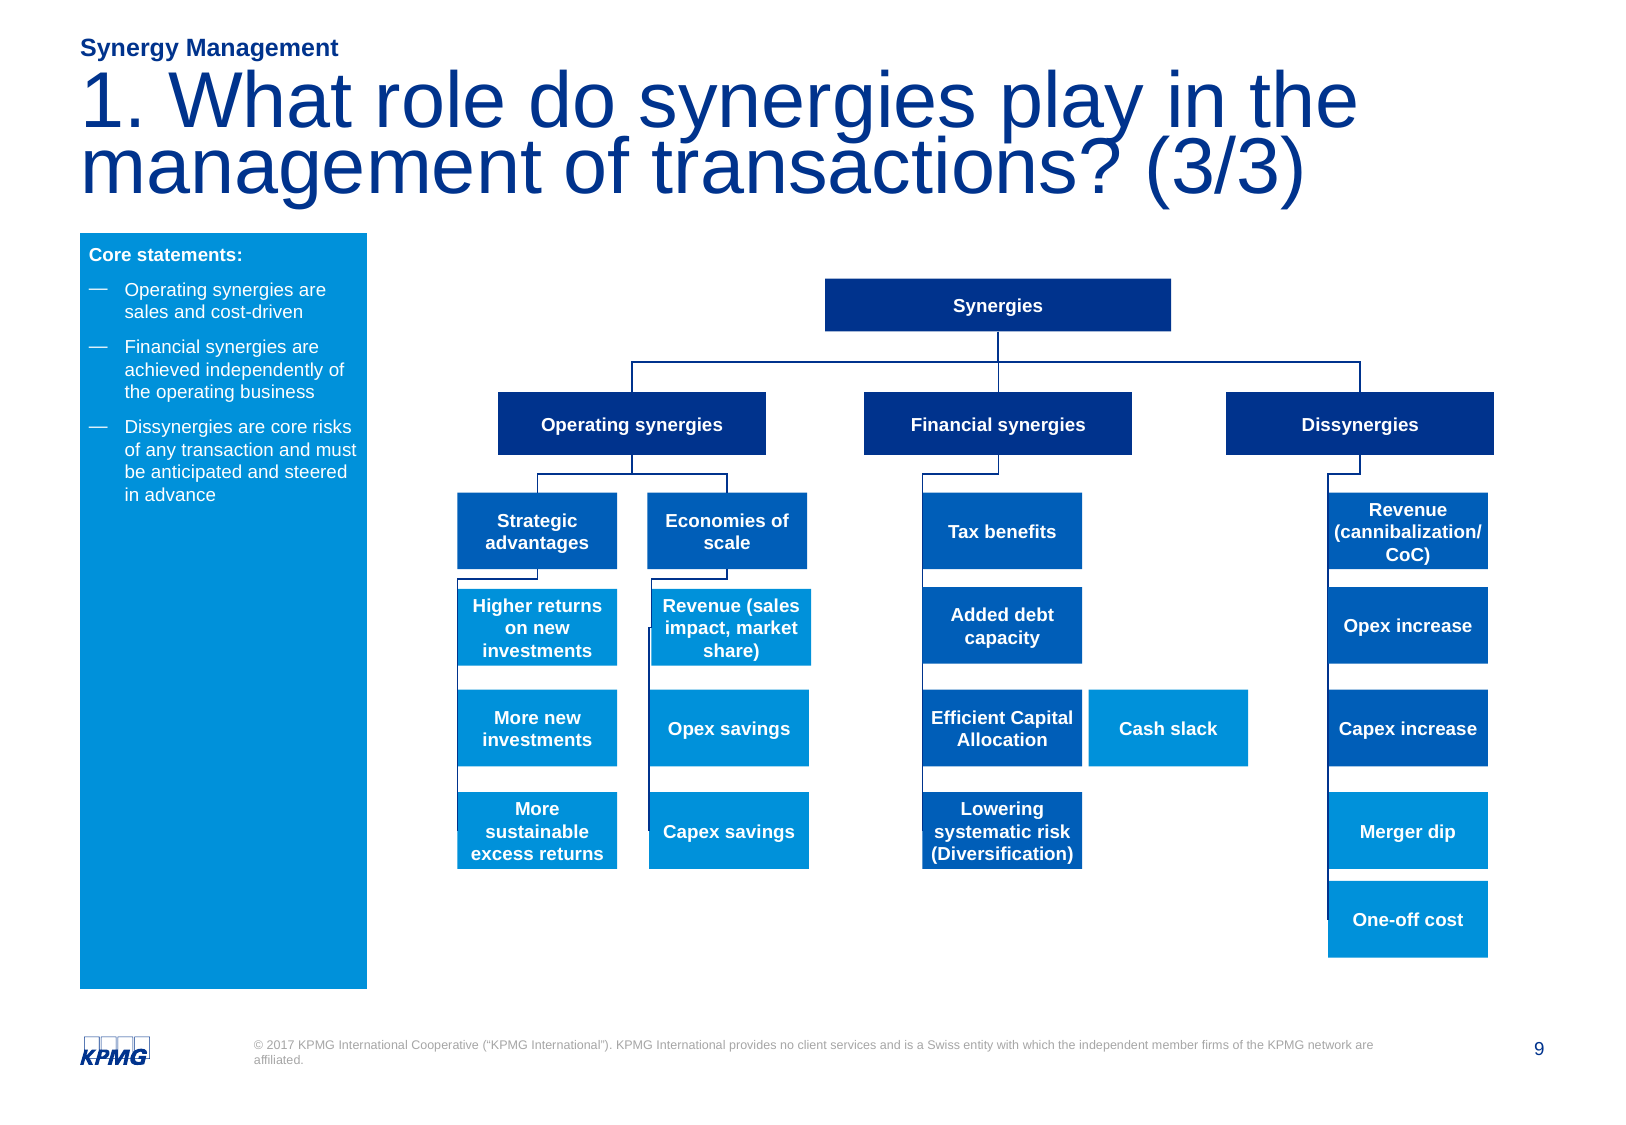

Synergy Management
# 1. What role do synergies play in the management of transactions? (3/3)
Core statements:
Operating synergies are sales and cost-driven
Financial synergies are achieved independently of the operating business
Dissynergies are core risks of any transaction and must be anticipated and steered in advance
Synergies
Operating synergies
Financial synergies
Dissynergies
Strategic advantages
Economies of scale
Tax benefits
Revenue
(cannibalization/CoC)
Added debt capacity
Opex increase
Higher returns on new investments
Revenue (sales impact, market share)
More new investments
Opex savings
Efficient Capital Allocation
Cash slack
Capex increase
More sustainable excess returns
Capex savings
Lowering systematic risk (Diversification)
Merger dip
One-off cost